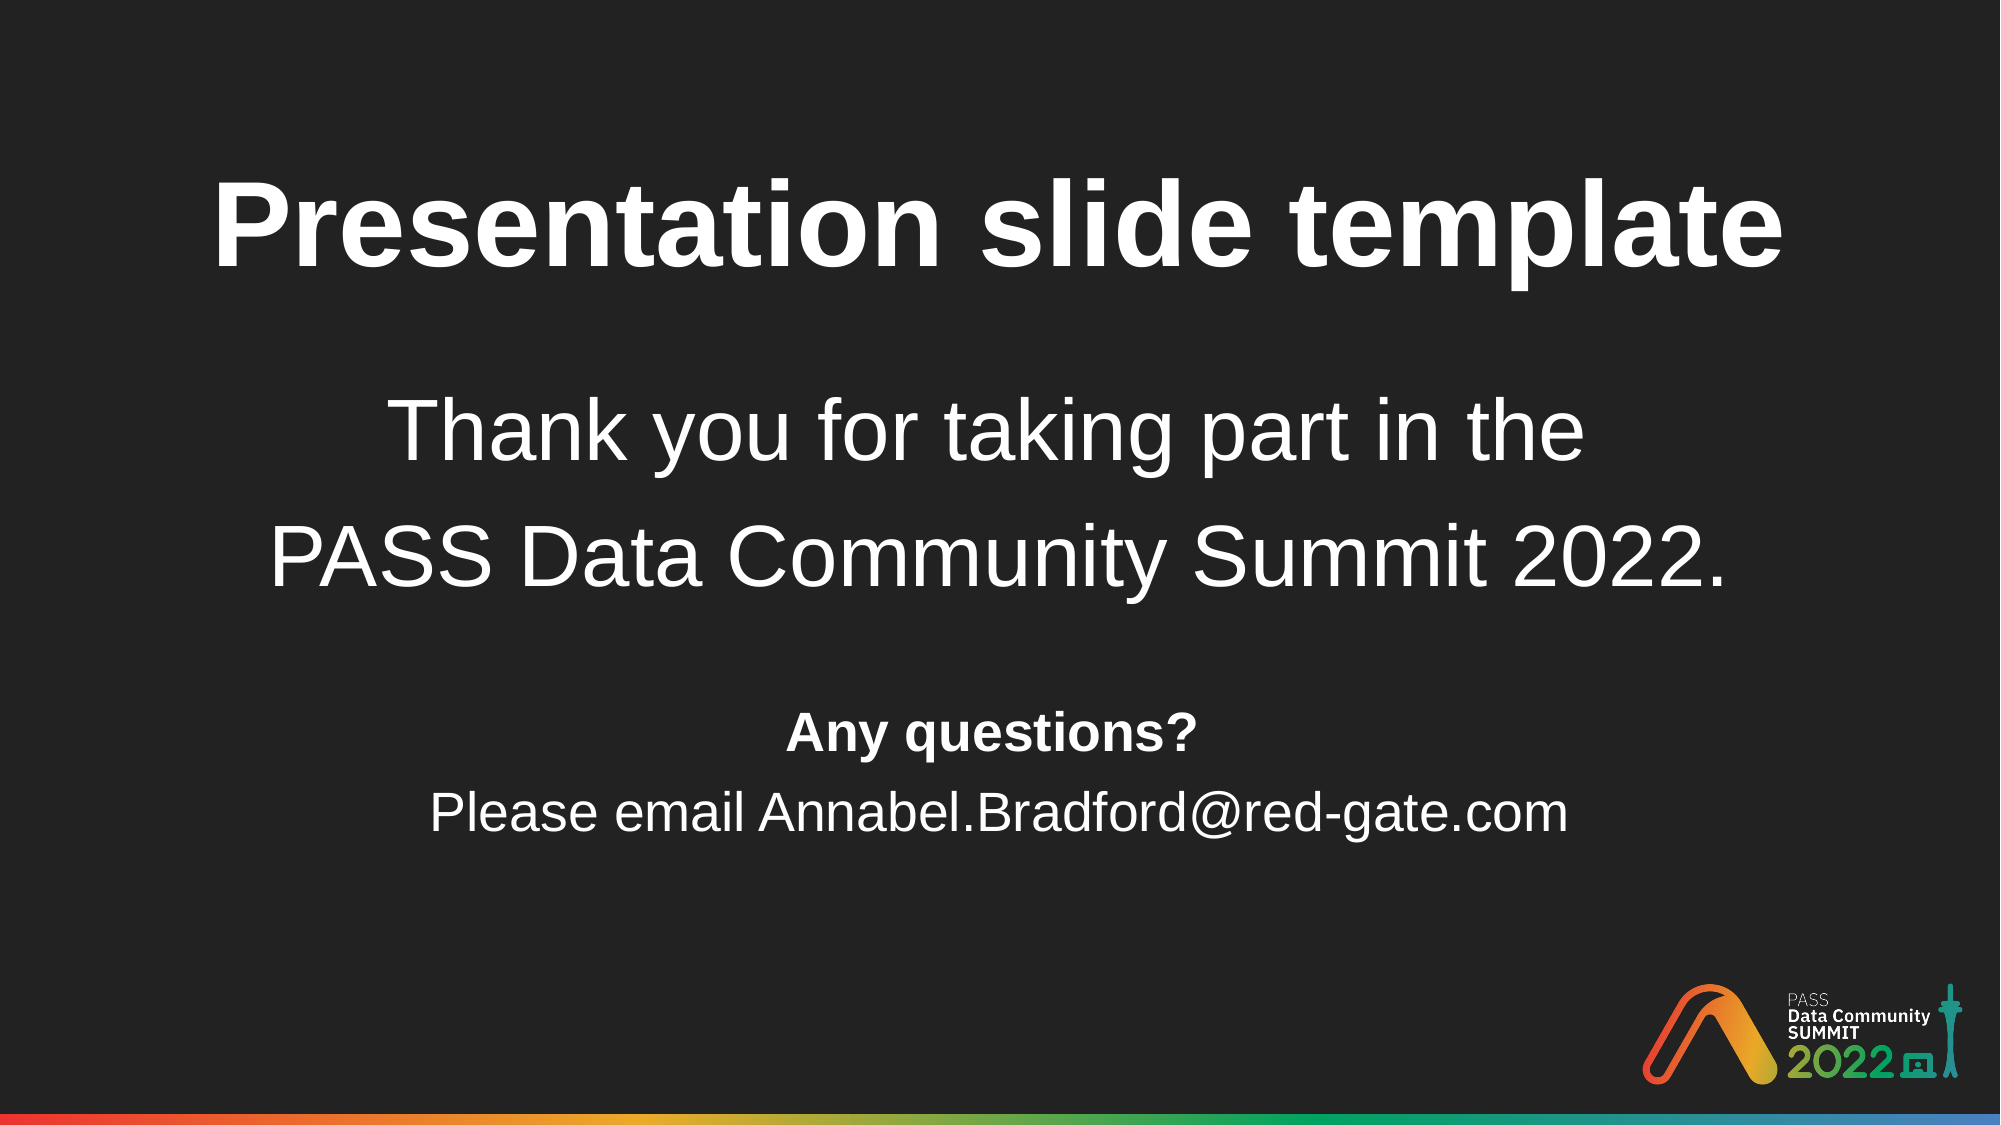

# Presentation slide template
Thank you for taking part in the
PASS Data Community Summit 2022.

Any questions?
Please email Annabel.Bradford@red-gate.com